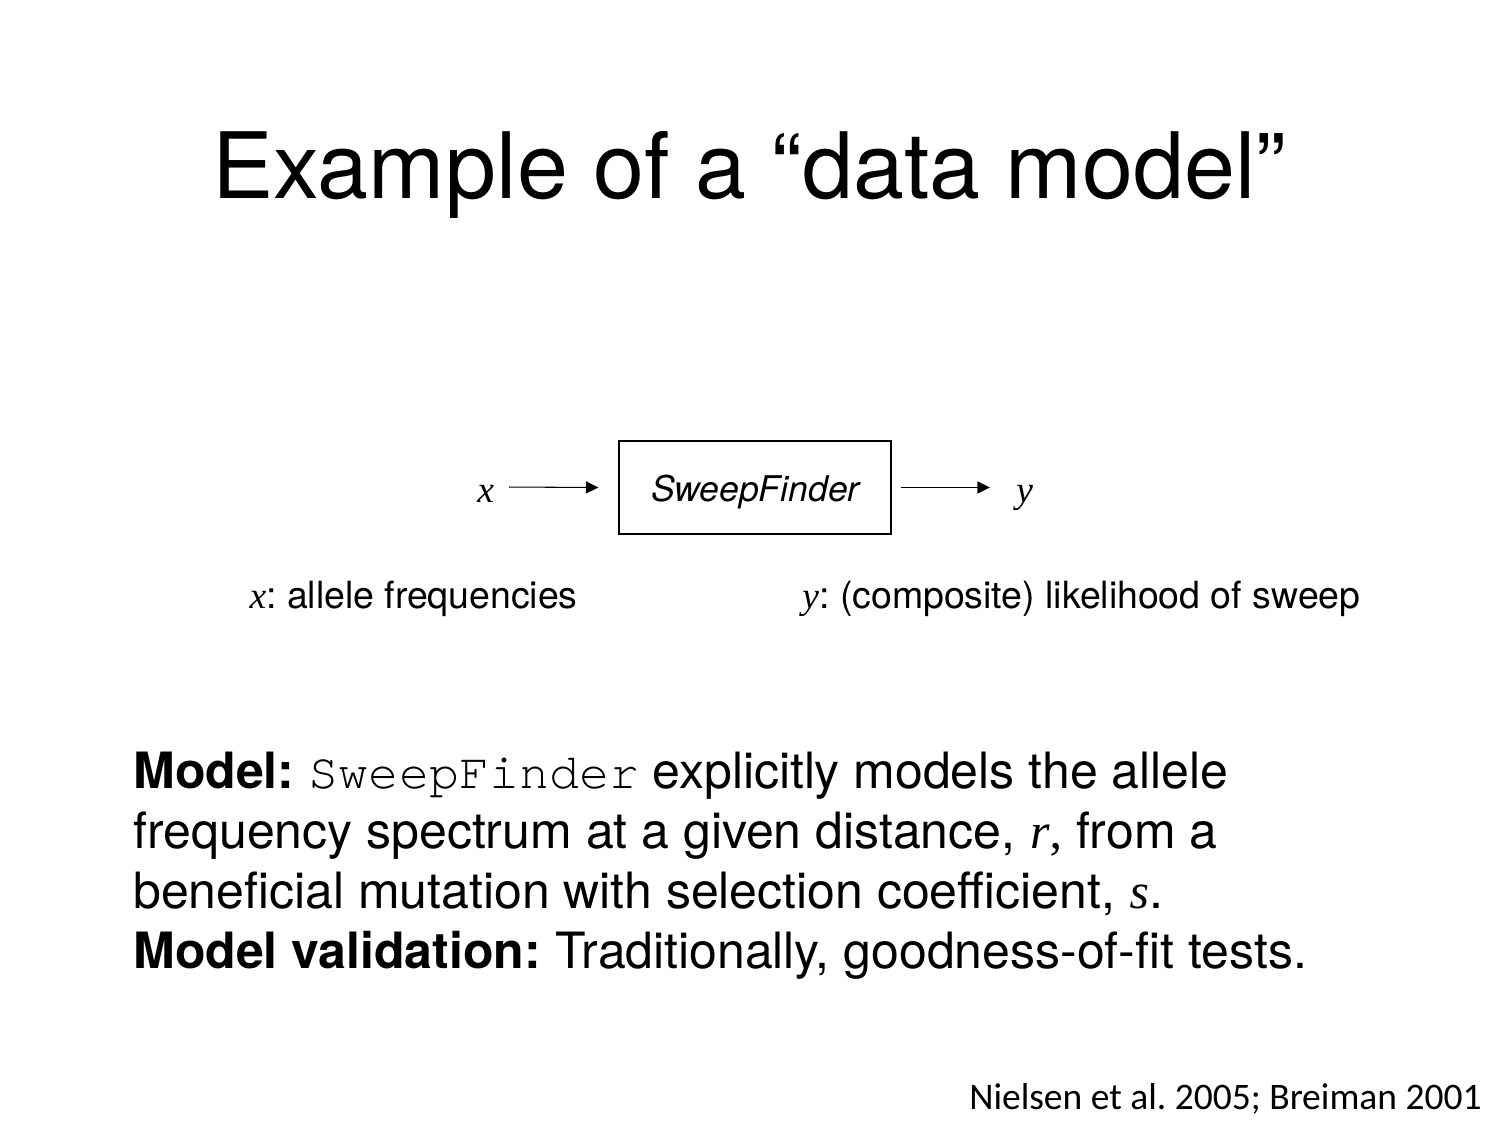

# Example of a “data model”
SweepFinder
x
y
x: allele frequencies
y: (composite) likelihood of sweep
Model: SweepFinder explicitly models the allele frequency spectrum at a given distance, r, from a beneficial mutation with selection coefficient, s.
Model validation: Traditionally, goodness-of-fit tests.
Nielsen et al. 2005; Breiman 2001